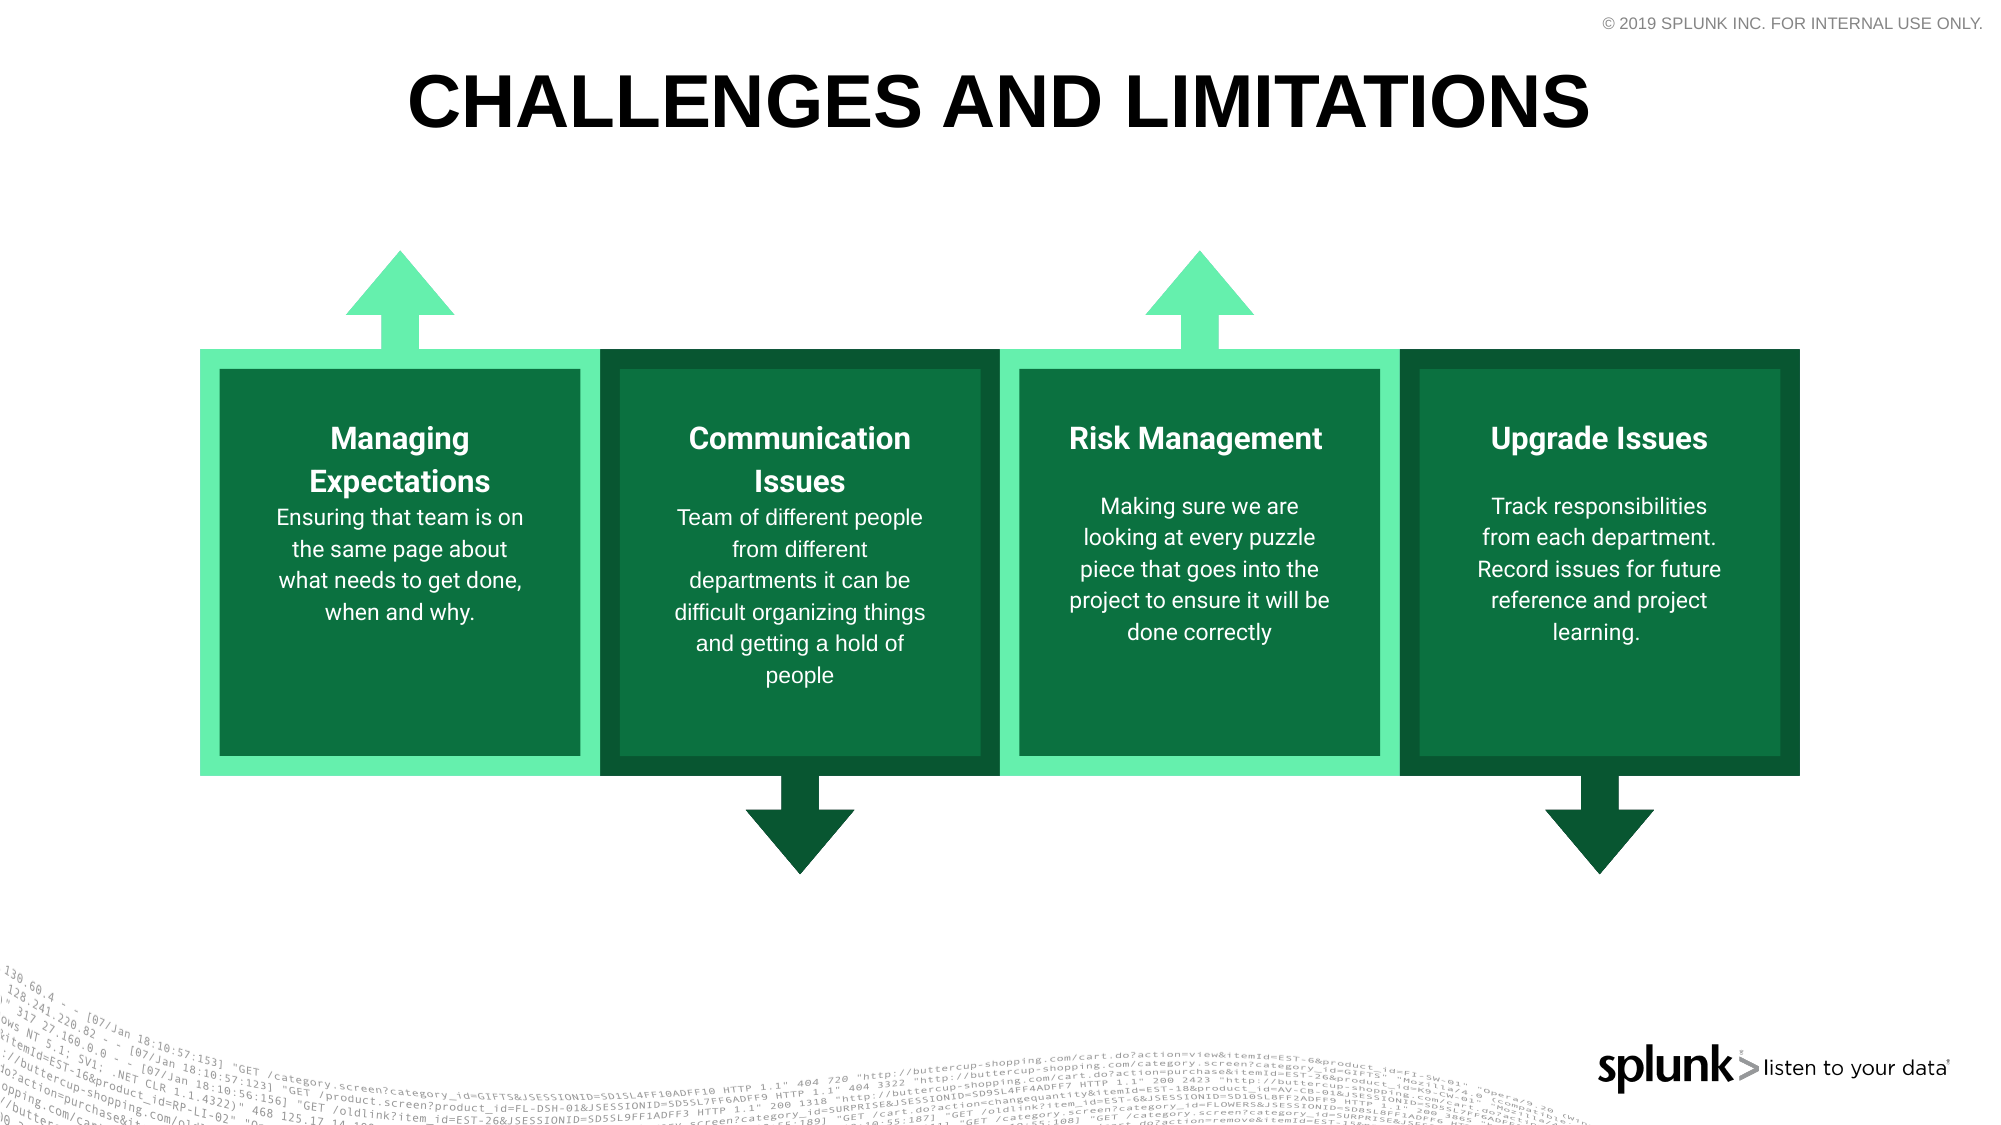

# CHALLENGES AND LIMITATIONS

Vestibulum nec congue tempus

Lorem ipsum dolor sit dolor amet, consectetur nec adipiscing elit, sed do ipsum eiusmod tempor. Donec facilisis lacus eget sit nec lorem mauris.

Vestibulum nec congue tempus

Lorem ipsum dolor sit dolor amet, consectetur nec adipiscing elit, sed do ipsum eiusmod tempor. Donec facilisis lacus eget sit nec lorem mauris.

Managing Expectations
Ensuring I am

Managing Expectations
Ensuring that team is on the same page about what needs to get done, when and why.

Vestibulum nec congue tempus

Lorem ipsum dolor sit dolor amet, consectetur nec adipiscing elit, sed do ipsum eiusmod tempor. Donec facilisis lacus eget sit nec lorem mauris.

Vestibulum nec congue tempus

Lorem ipsum dolor sit dolor amet, consectetur nec adipiscing elit, sed do ipsum eiusmod tempor. Donec facilisis lacus eget sit nec lorem mauris.

Vestibulum nec congue tempus

Lorem ipsum dolor sit dolor amet, consectetur nec adipiscing elit, sed do ipsum eiusmod tempor. Donec facilisis lacus eget sit nec lorem mauris.

Risk Management

Making sure we are looking at every puzzle piece that goes into the project to ensure it will be done correctly

Vestibulum nec congue tempus

Lorem ipsum dolor sit dolor amet, consectetur nec adipiscing elit, sed do ipsum eiusmod tempor. Donec facilisis lacus eget sit nec lorem mauris.

Vestibulum nec congue tempus

Lorem ipsum dolor sit dolor amet, consectetur nec adipiscing elit, sed do ipsum eiusmod tempor. Donec facilisis lacus eget sit nec lorem mauris.

Vestibulum nec congue tempus

Lorem ipsum dolor sit dolor amet, consectetur nec adipiscing elit, sed do ipsum eiusmod tempor. Donec facilisis lacus eget sit nec lorem mauris.

Communication Issues
Team of different people from different departments it can be difficult organizing things and getting a hold of people

Vestibulum nec congue tempus

Lorem ipsum dolor sit dolor amet, consectetur nec adipiscing elit, sed do ipsum eiusmod tempor. Donec facilisis lacus eget sit nec lorem mauris.

Vestibulum nec congue tempus

Lorem ipsum dolor sit dolor amet, consectetur nec adipiscing elit, sed do ipsum eiusmod tempor. Donec facilisis lacus eget sit nec lorem mauris.

Vestibulum nec congue tempus

Lorem ipsum dolor sit dolor amet, consectetur nec adipiscing elit, sed do ipsum eiusmod tempor. Donec facilisis lacus eget sit nec lorem mauris.

Upgrade Issues

Track responsibilities from each department. Record issues for future reference and project learning.

Vestibulum congue

Vestibulum congue

Vestibulum congue

Vestibulum congue